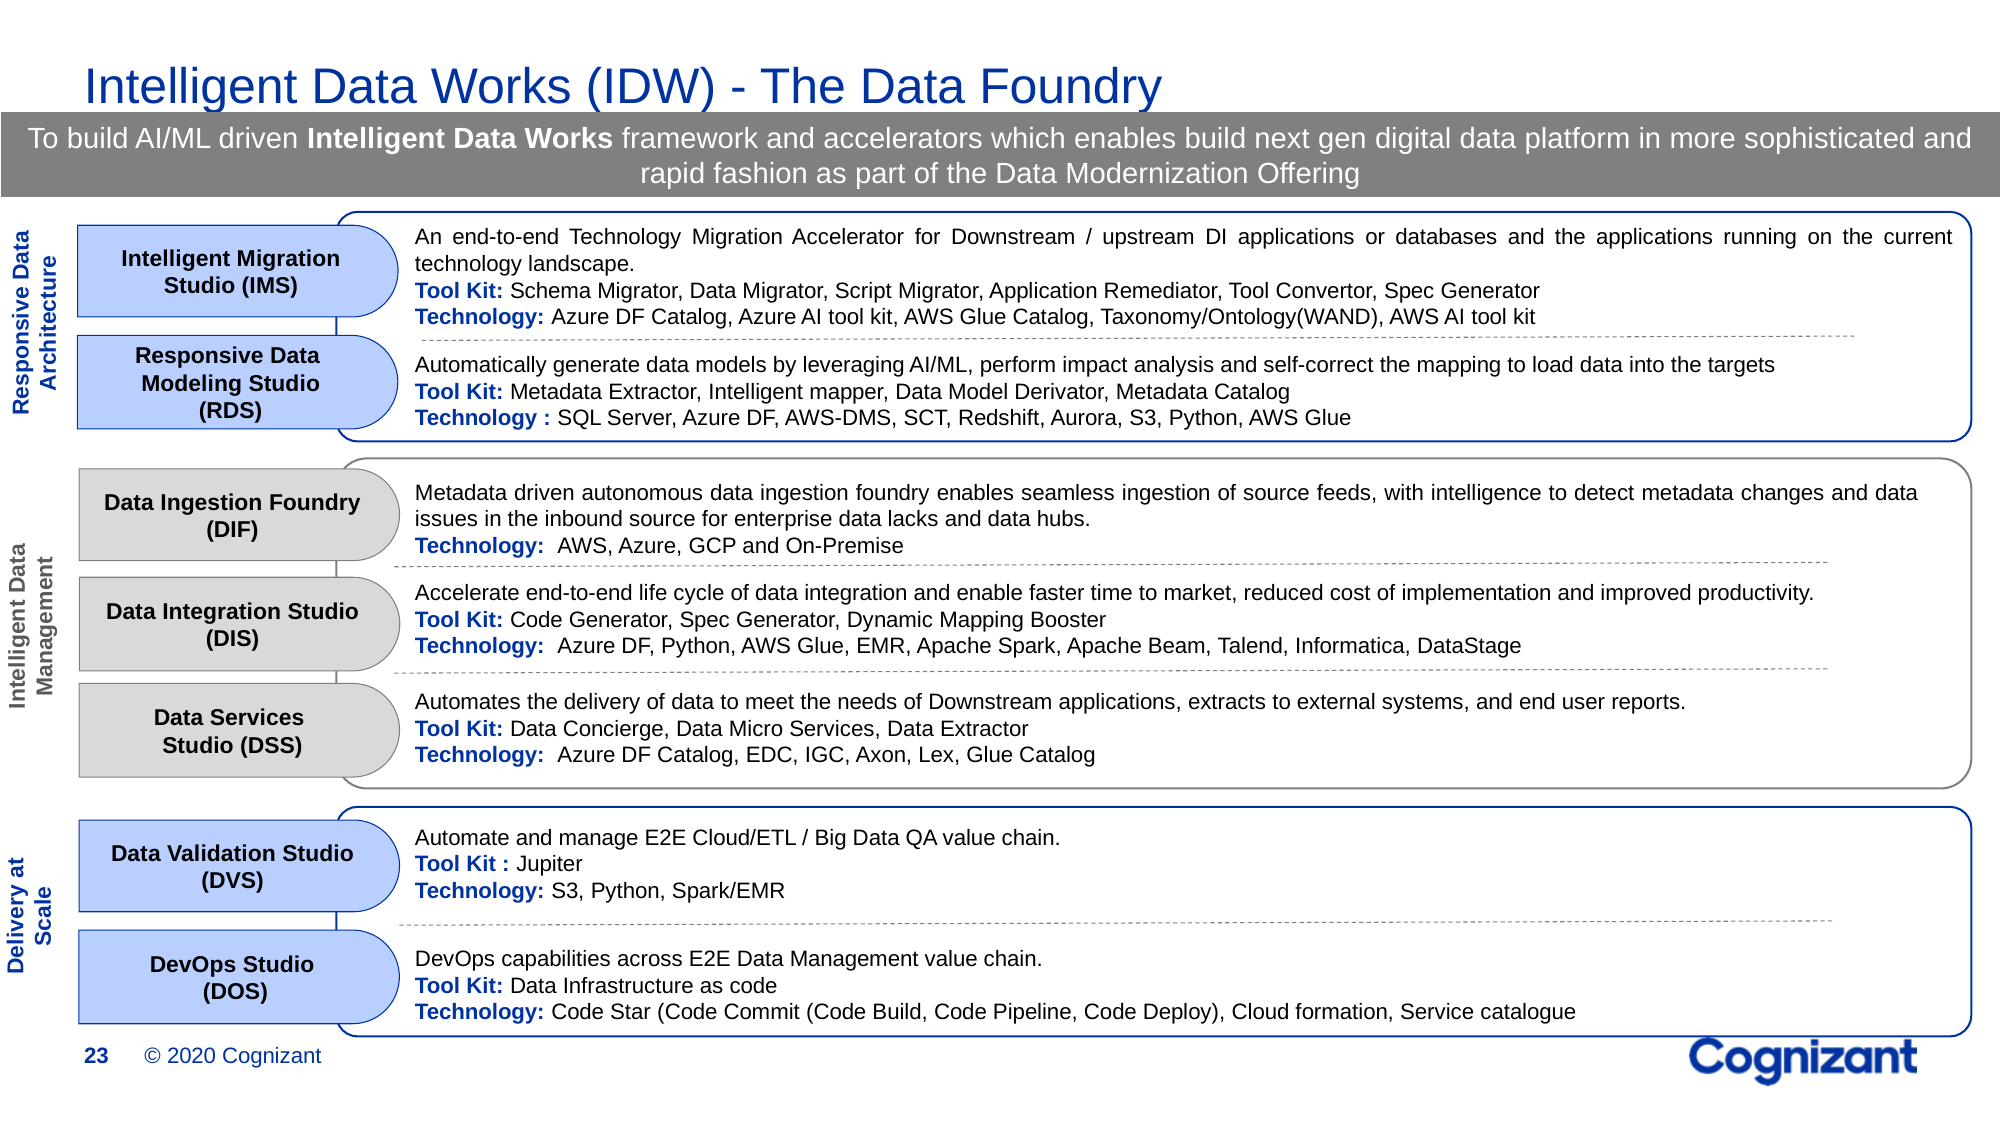

# Intelligent Data Works (IDW) - The Data Foundry
Intelligent Migration Studio (IMS)
To build AI/ML driven Intelligent Data Works framework and accelerators which enables build next gen digital data platform in more sophisticated and rapid fashion as part of the Data Modernization Offering
Responsive Data Architecture

An end-to-end Technology Migration Accelerator for Downstream / upstream DI applications or databases and the applications running on the current technology landscape.
Tool Kit: Schema Migrator, Data Migrator, Script Migrator, Application Remediator, Tool Convertor, Spec Generator
Technology: Azure DF Catalog, Azure AI tool kit, AWS Glue Catalog, Taxonomy/Ontology(WAND), AWS AI tool kit

Responsive Data
Modeling Studio
(RDS)
Automatically generate data models by leveraging AI/ML, perform impact analysis and self-correct the mapping to load data into the targets
Tool Kit: Metadata Extractor, Intelligent mapper, Data Model Derivator, Metadata Catalog
Technology : SQL Server, Azure DF, AWS-DMS, SCT, Redshift, Aurora, S3, Python, AWS Glue
Data Ingestion Foundry (DIF)

Data Integration Studio (DIS)
Metadata driven autonomous data ingestion foundry enables seamless ingestion of source feeds, with intelligence to detect metadata changes and data issues in the inbound source for enterprise data lacks and data hubs.
Technology:  AWS, Azure, GCP and On-Premise
Intelligent Data Management
Data Services
Studio (DSS)
Accelerate end-to-end life cycle of data integration and enable faster time to market, reduced cost of implementation and improved productivity.
Tool Kit: Code Generator, Spec Generator, Dynamic Mapping Booster
Technology:  Azure DF, Python, AWS Glue, EMR, Apache Spark, Apache Beam, Talend, Informatica, DataStage
Automates the delivery of data to meet the needs of Downstream applications, extracts to external systems, and end user reports.
Tool Kit: Data Concierge, Data Micro Services, Data Extractor
Technology:  Azure DF Catalog, EDC, IGC, Axon, Lex, Glue Catalog
Data Validation Studio (DVS)

Automate and manage E2E Cloud/ETL / Big Data QA value chain.
Tool Kit : Jupiter
Technology: S3, Python, Spark/EMR
DevOps Studio
 (DOS)
Delivery at Scale
DevOps capabilities across E2E Data Management value chain.
Tool Kit: Data Infrastructure as code
Technology: Code Star (Code Commit (Code Build, Code Pipeline, Code Deploy), Cloud formation, Service catalogue
© 2020 Cognizant
23